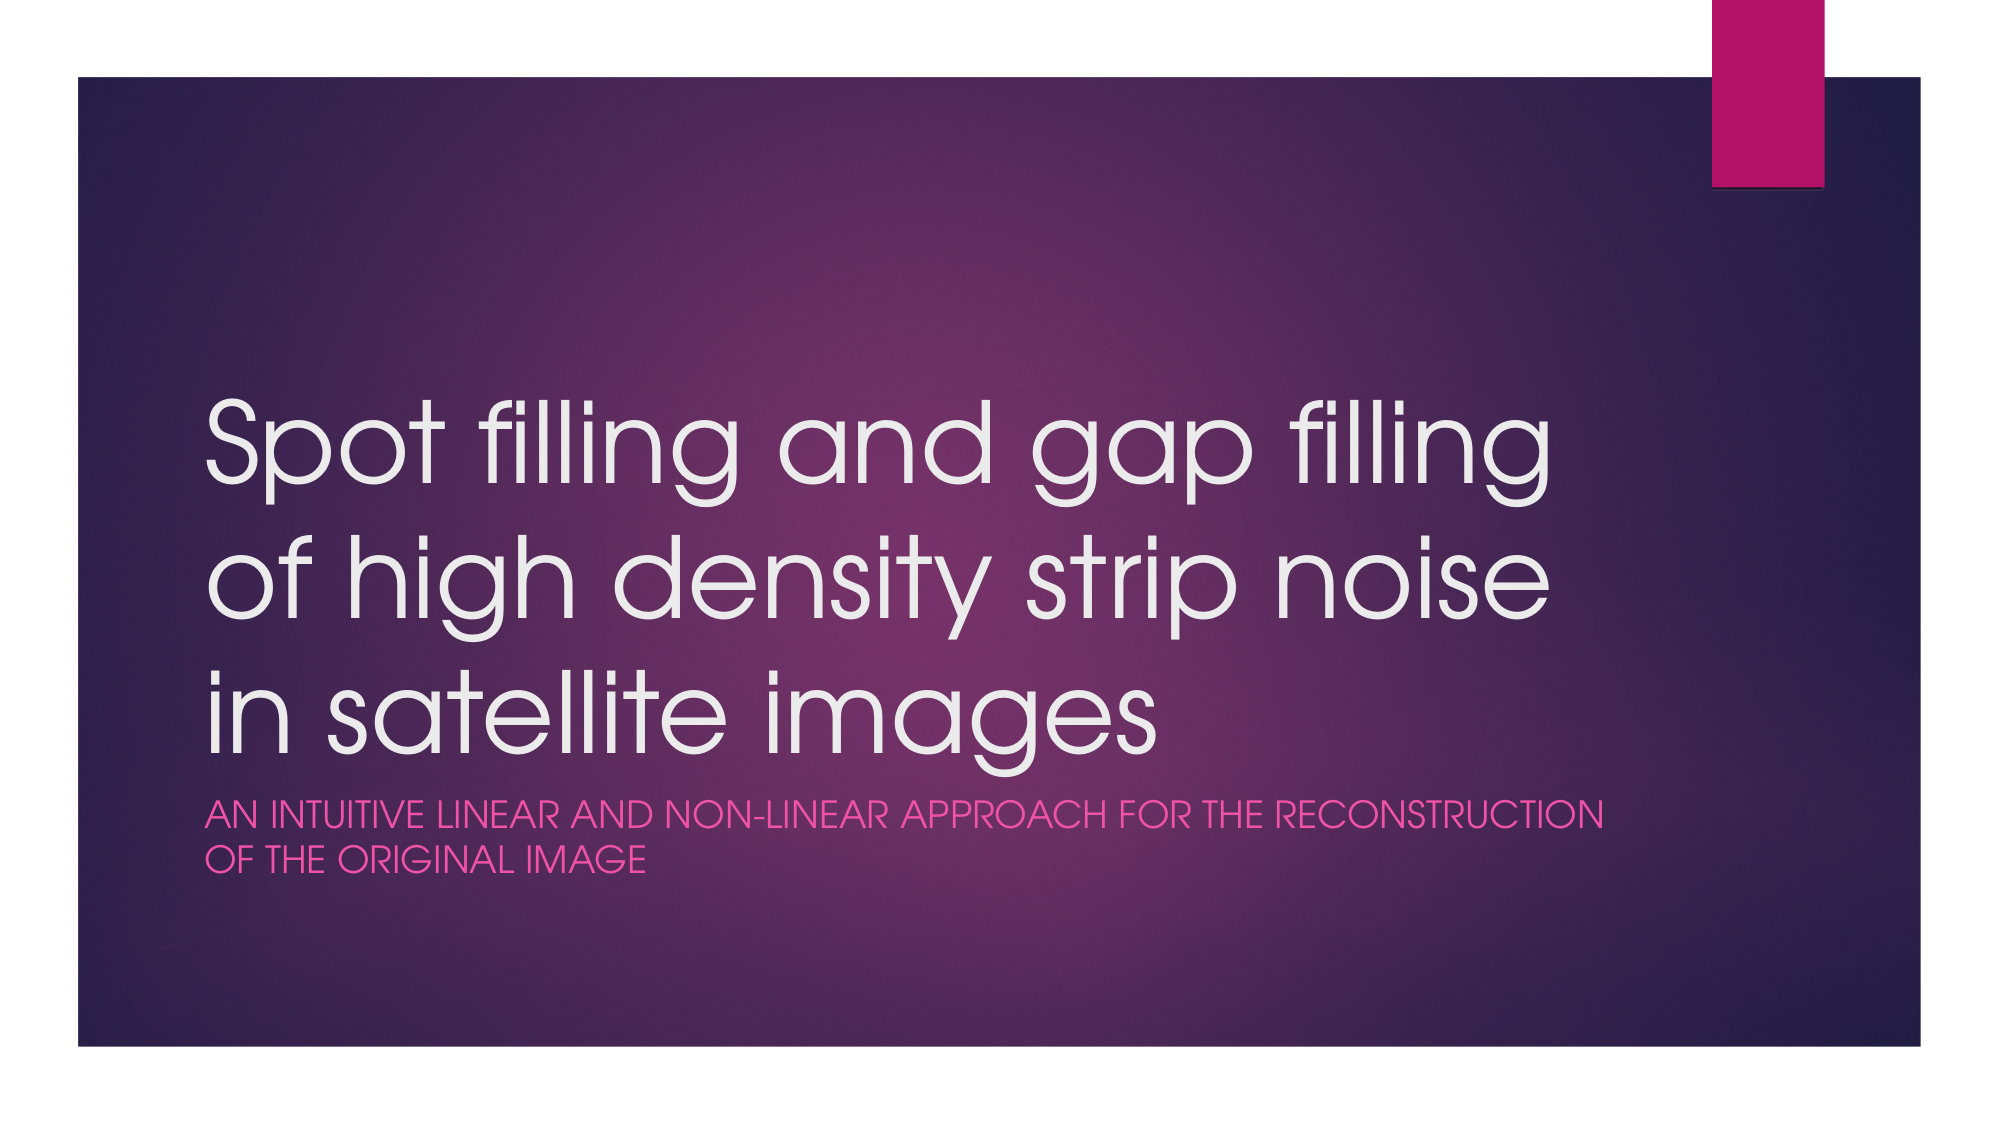

Spot filling and gap filling of high density strip noise in satellite images
An intuitive linear and non-linear approach for the Reconstruction of the original image